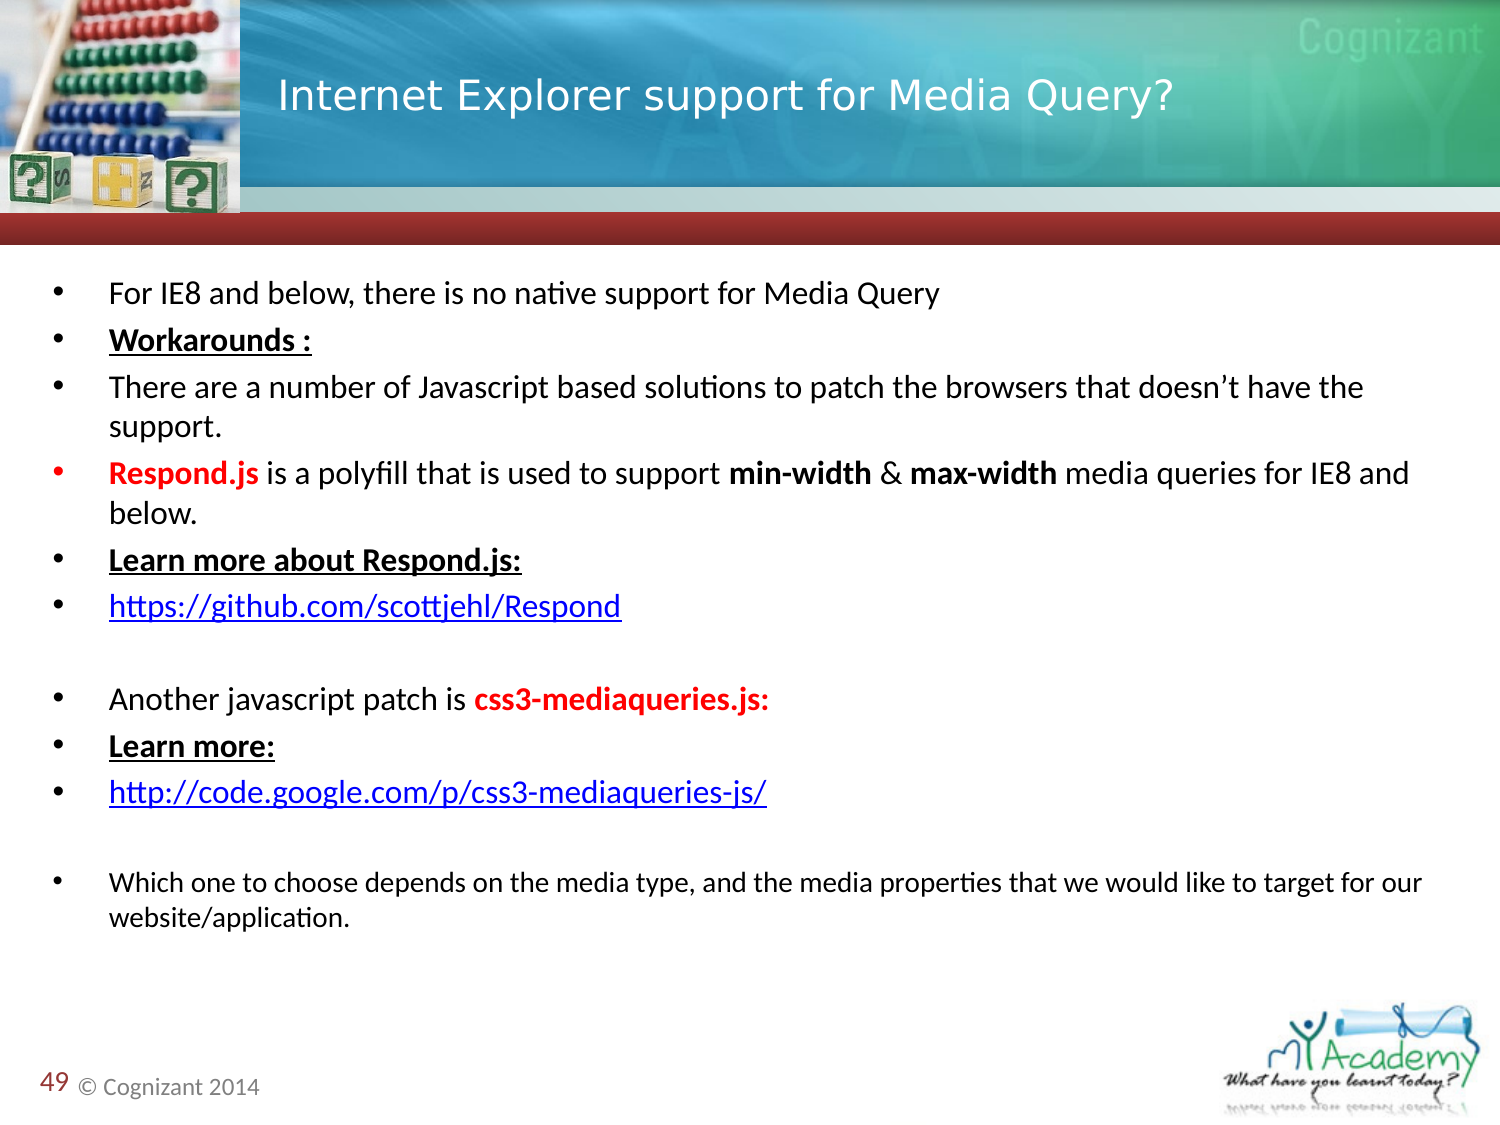

# Internet Explorer support for Media Query?
For IE8 and below, there is no native support for Media Query
Workarounds :
There are a number of Javascript based solutions to patch the browsers that doesn’t have the support.
Respond.js is a polyfill that is used to support min-width & max-width media queries for IE8 and below.
Learn more about Respond.js:
https://github.com/scottjehl/Respond

Another javascript patch is css3-mediaqueries.js:
Learn more:
http://code.google.com/p/css3-mediaqueries-js/

Which one to choose depends on the media type, and the media properties that we would like to target for our website/application.

49